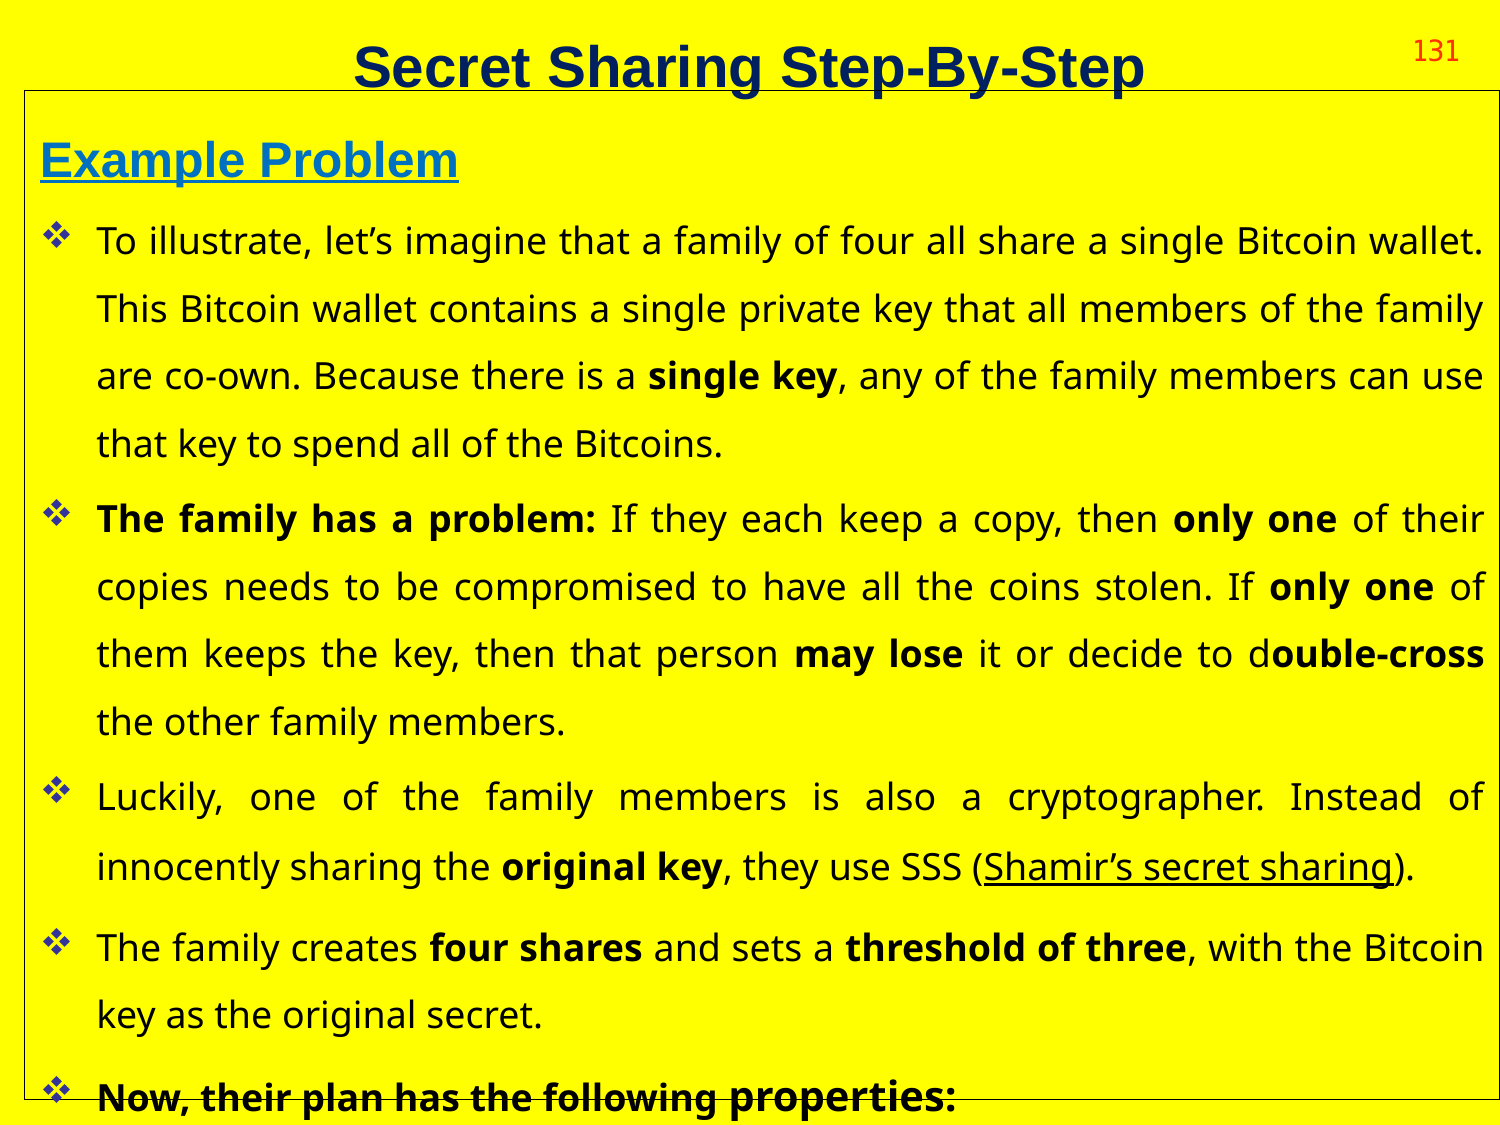

# Secret Sharing Step-By-Step
131
Example Problem
To illustrate, let’s imagine that a family of four all share a single Bitcoin wallet. This Bitcoin wallet contains a single private key that all members of the family are co-own. Because there is a single key, any of the family members can use that key to spend all of the Bitcoins.
The family has a problem: If they each keep a copy, then only one of their copies needs to be compromised to have all the coins stolen. If only one of them keeps the key, then that person may lose it or decide to double-cross the other family members.
Luckily, one of the family members is also a cryptographer. Instead of innocently sharing the original key, they use SSS (Shamir’s secret sharing).
The family creates four shares and sets a threshold of three, with the Bitcoin key as the original secret.
Now, their plan has the following properties: